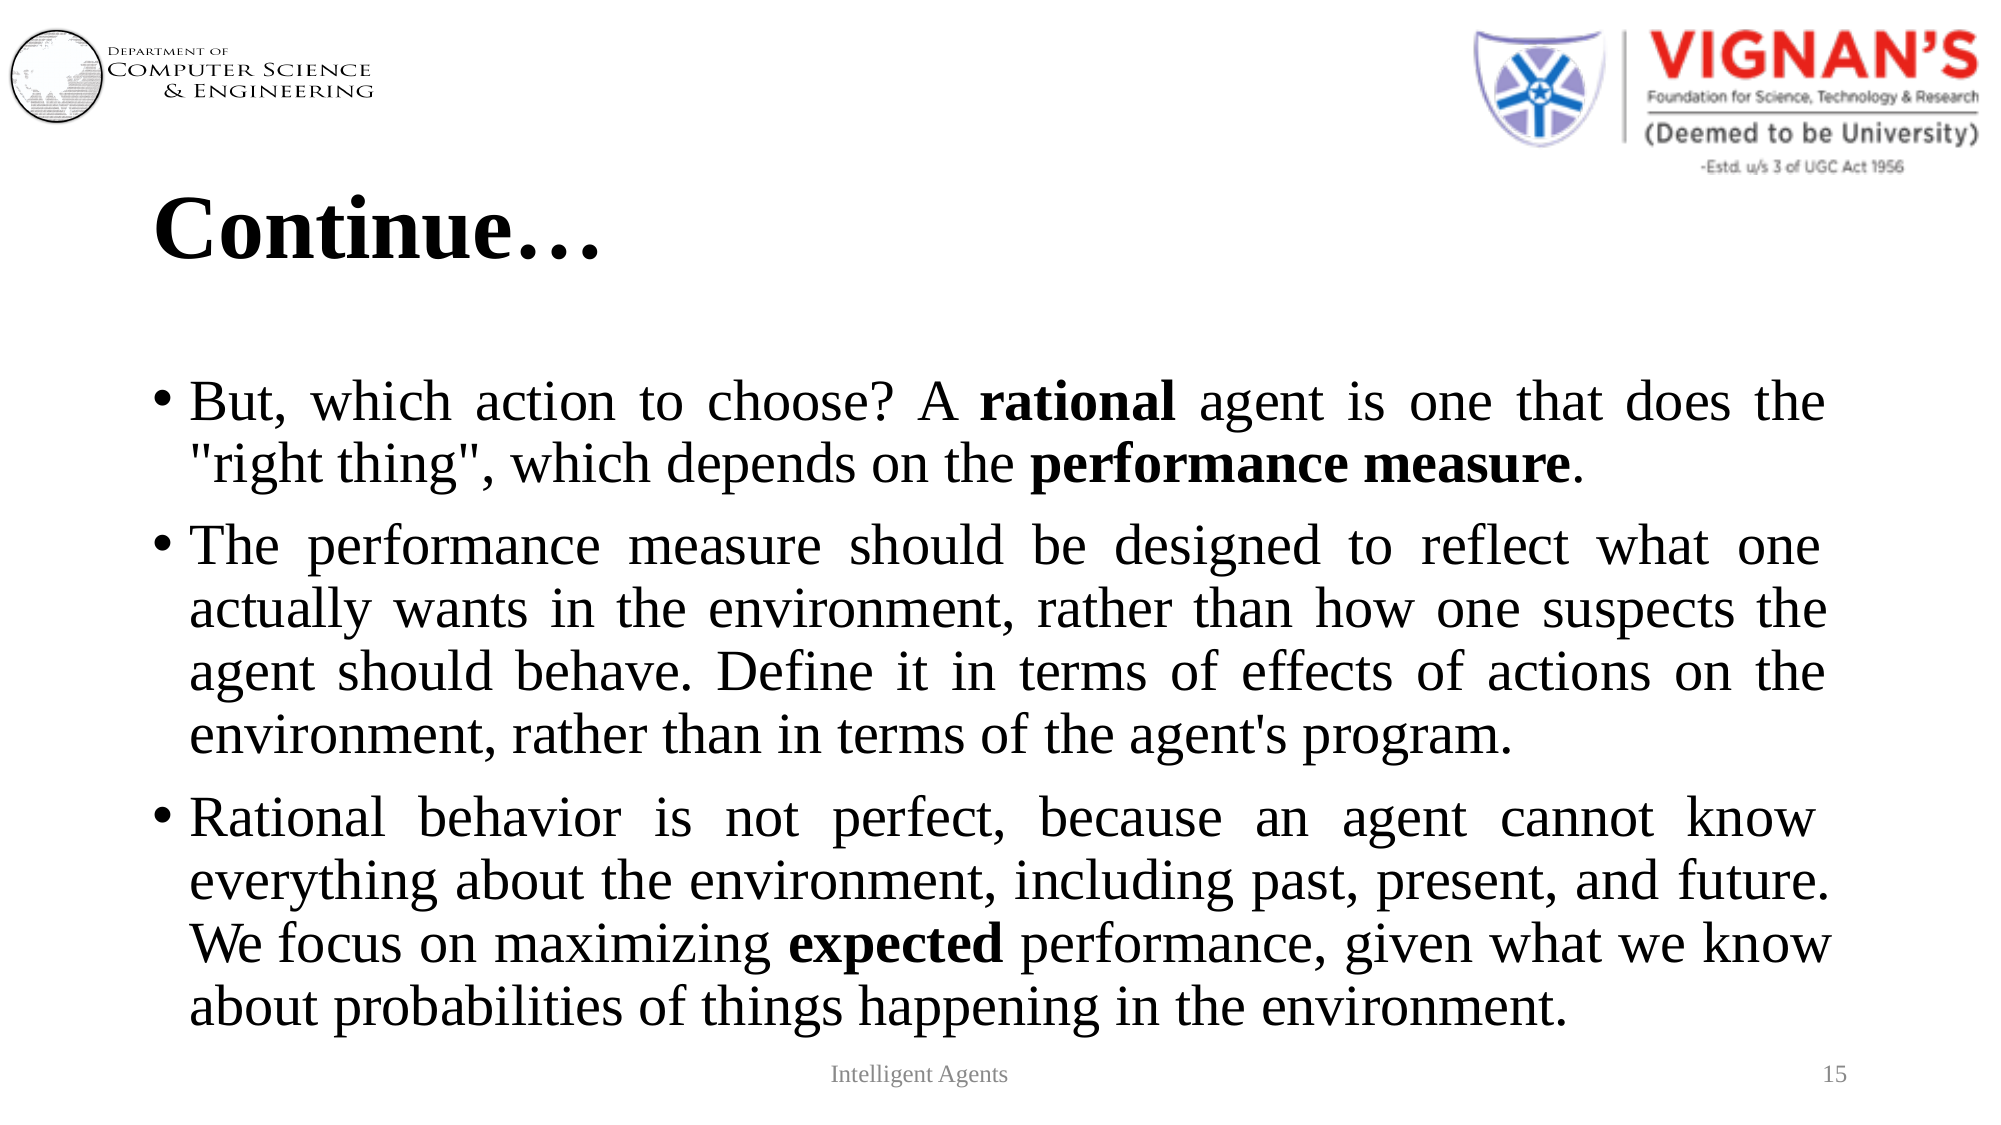

# Continue…
But, which action to choose? A rational agent is one that does the  "right thing", which depends on the performance measure.
The performance measure should be designed to reflect what one  actually wants in the environment, rather than how one suspects the  agent should behave. Define it in terms of effects of actions on the  environment, rather than in terms of the agent's program.
Rational behavior is not perfect, because an agent cannot know  everything about the environment, including past, present, and future.  We focus on maximizing expected performance, given what we know  about probabilities of things happening in the environment.
Intelligent Agents
15